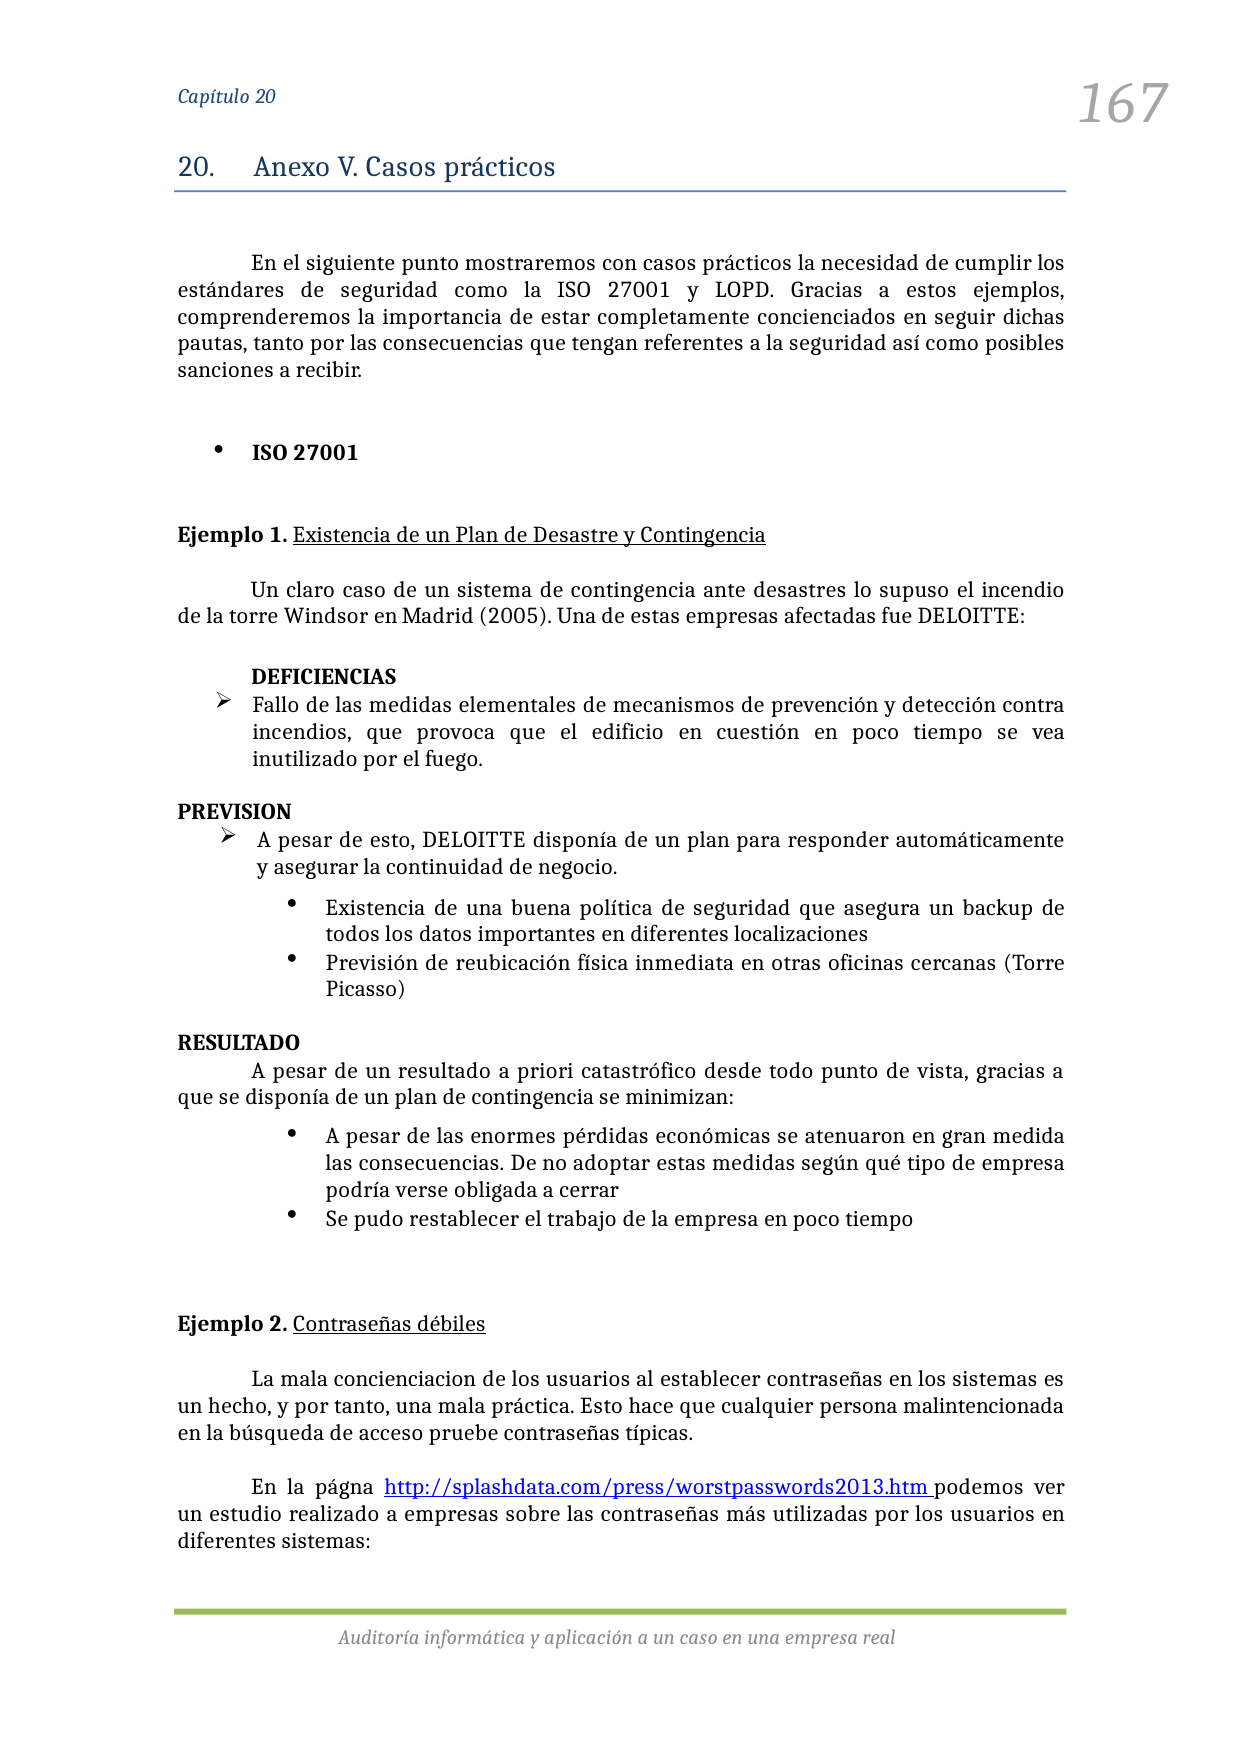

167
Capítulo 20

20.	Anexo V. Casos prácticos

En el siguiente punto mostraremos con casos prácticos la necesidad de cumplir los estándares de seguridad como la ISO 27001 y LOPD. Gracias a estos ejemplos, comprenderemos la importancia de estar completamente concienciados en seguir dichas pautas, tanto por las consecuencias que tengan referentes a la seguridad así como posibles sanciones a recibir.

ISO 27001

Ejemplo 1. Existencia de un Plan de Desastre y Contingencia

Un claro caso de un sistema de contingencia ante desastres lo supuso el incendio de la torre Windsor en Madrid (2005). Una de estas empresas afectadas fue DELOITTE:

DEFICIENCIAS
Fallo de las medidas elementales de mecanismos de prevención y detección contra incendios, que provoca que el edificio en cuestión en poco tiempo se vea inutilizado por el fuego.

PREVISION
A pesar de esto, DELOITTE disponía de un plan para responder automáticamente y asegurar la continuidad de negocio.
Existencia de una buena política de seguridad que asegura un backup de todos los datos importantes en diferentes localizaciones
Previsión de reubicación física inmediata en otras oficinas cercanas (Torre Picasso)

RESULTADO
A pesar de un resultado a priori catastrófico desde todo punto de vista, gracias a que se disponía de un plan de contingencia se minimizan:
A pesar de las enormes pérdidas económicas se atenuaron en gran medida las consecuencias. De no adoptar estas medidas según qué tipo de empresa podría verse obligada a cerrar
Se pudo restablecer el trabajo de la empresa en poco tiempo
Ejemplo 2. Contraseñas débiles

La mala concienciacion de los usuarios al establecer contraseñas en los sistemas es un hecho, y por tanto, una mala práctica. Esto hace que cualquier persona malintencionada en la búsqueda de acceso pruebe contraseñas típicas.

En la págna http://splashdata.com/press/worstpasswords2013.htm podemos ver un estudio realizado a empresas sobre las contraseñas más utilizadas por los usuarios en diferentes sistemas:

Auditoría informática y aplicación a un caso en una empresa real